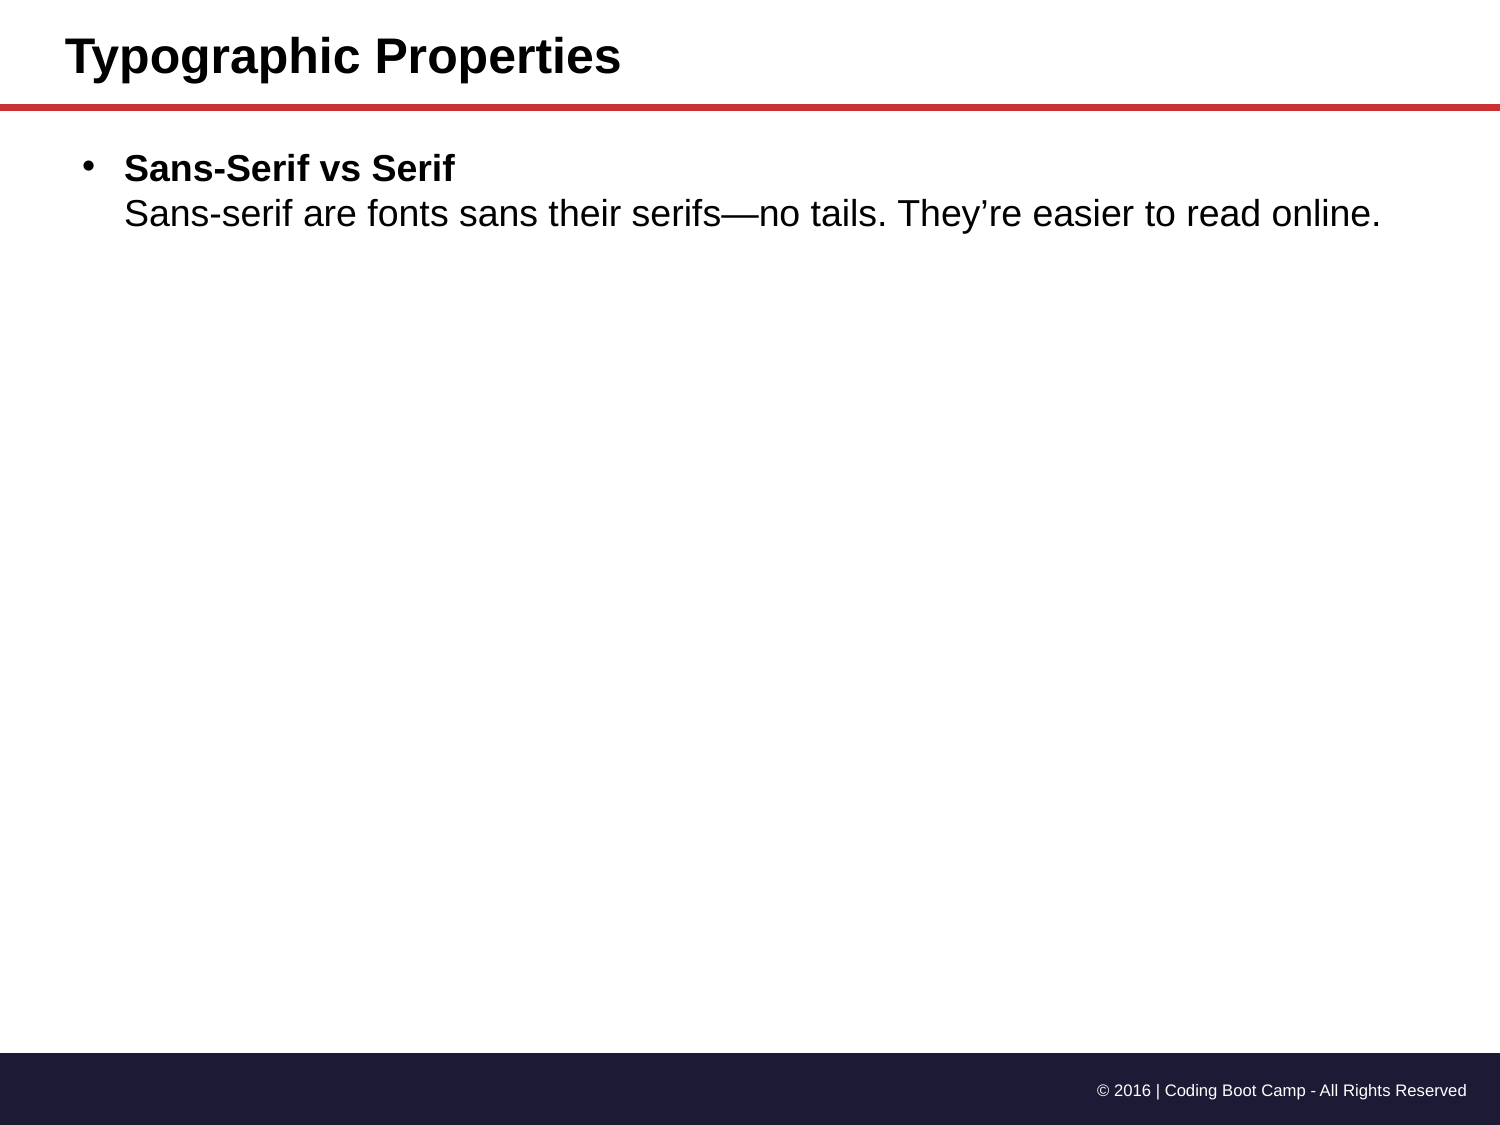

Typographic Properties
Sans-Serif vs Serif
Sans-serif are fonts sans their serifs—no tails. They’re easier to read online.